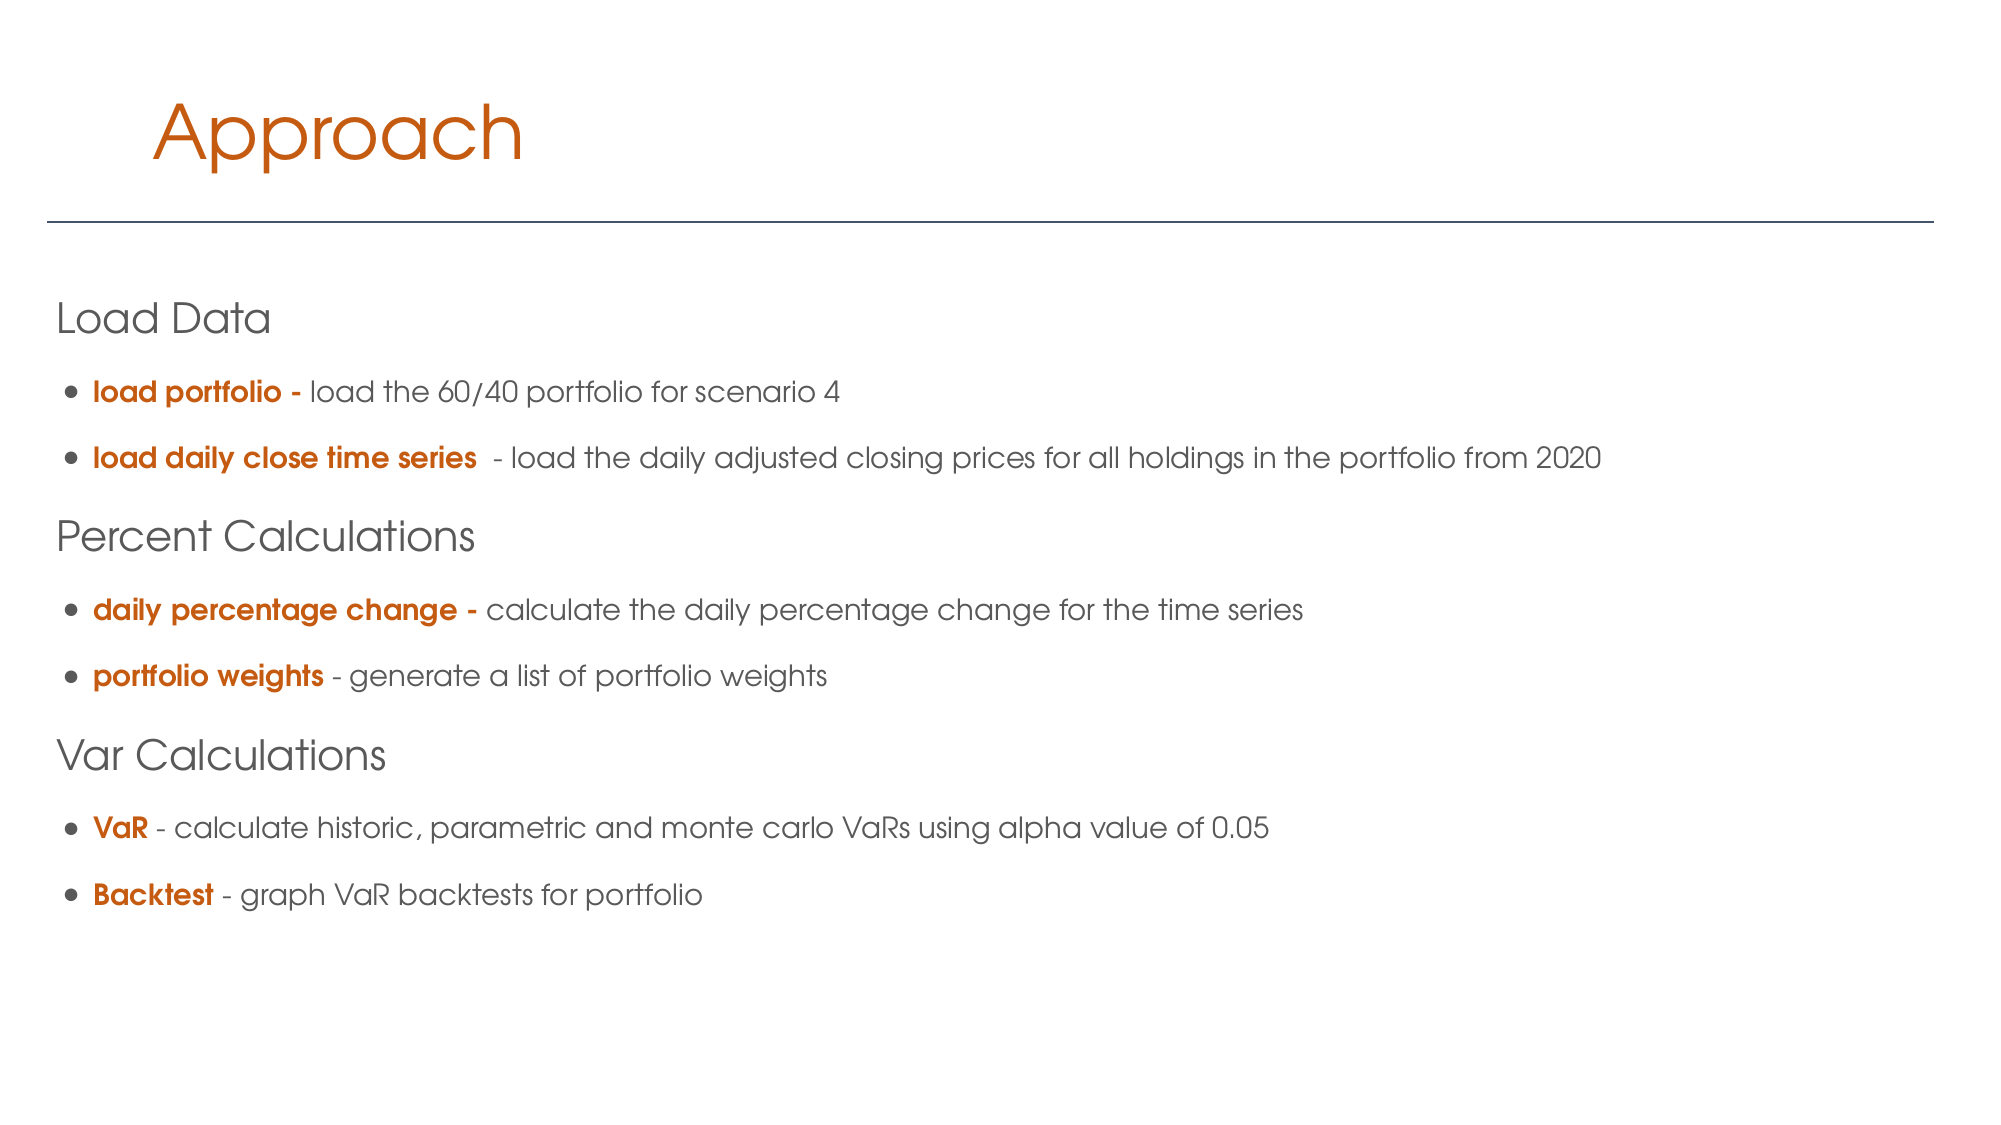

# Approach
Load Data
load portfolio - load the 60/40 portfolio for scenario 4
load daily close time series  - load the daily adjusted closing prices for all holdings in the portfolio from 2020
Percent Calculations
daily percentage change - calculate the daily percentage change for the time series
portfolio weights - generate a list of portfolio weights
Var Calculations
VaR - calculate historic, parametric and monte carlo VaRs using alpha value of 0.05
Backtest - graph VaR backtests for portfolio